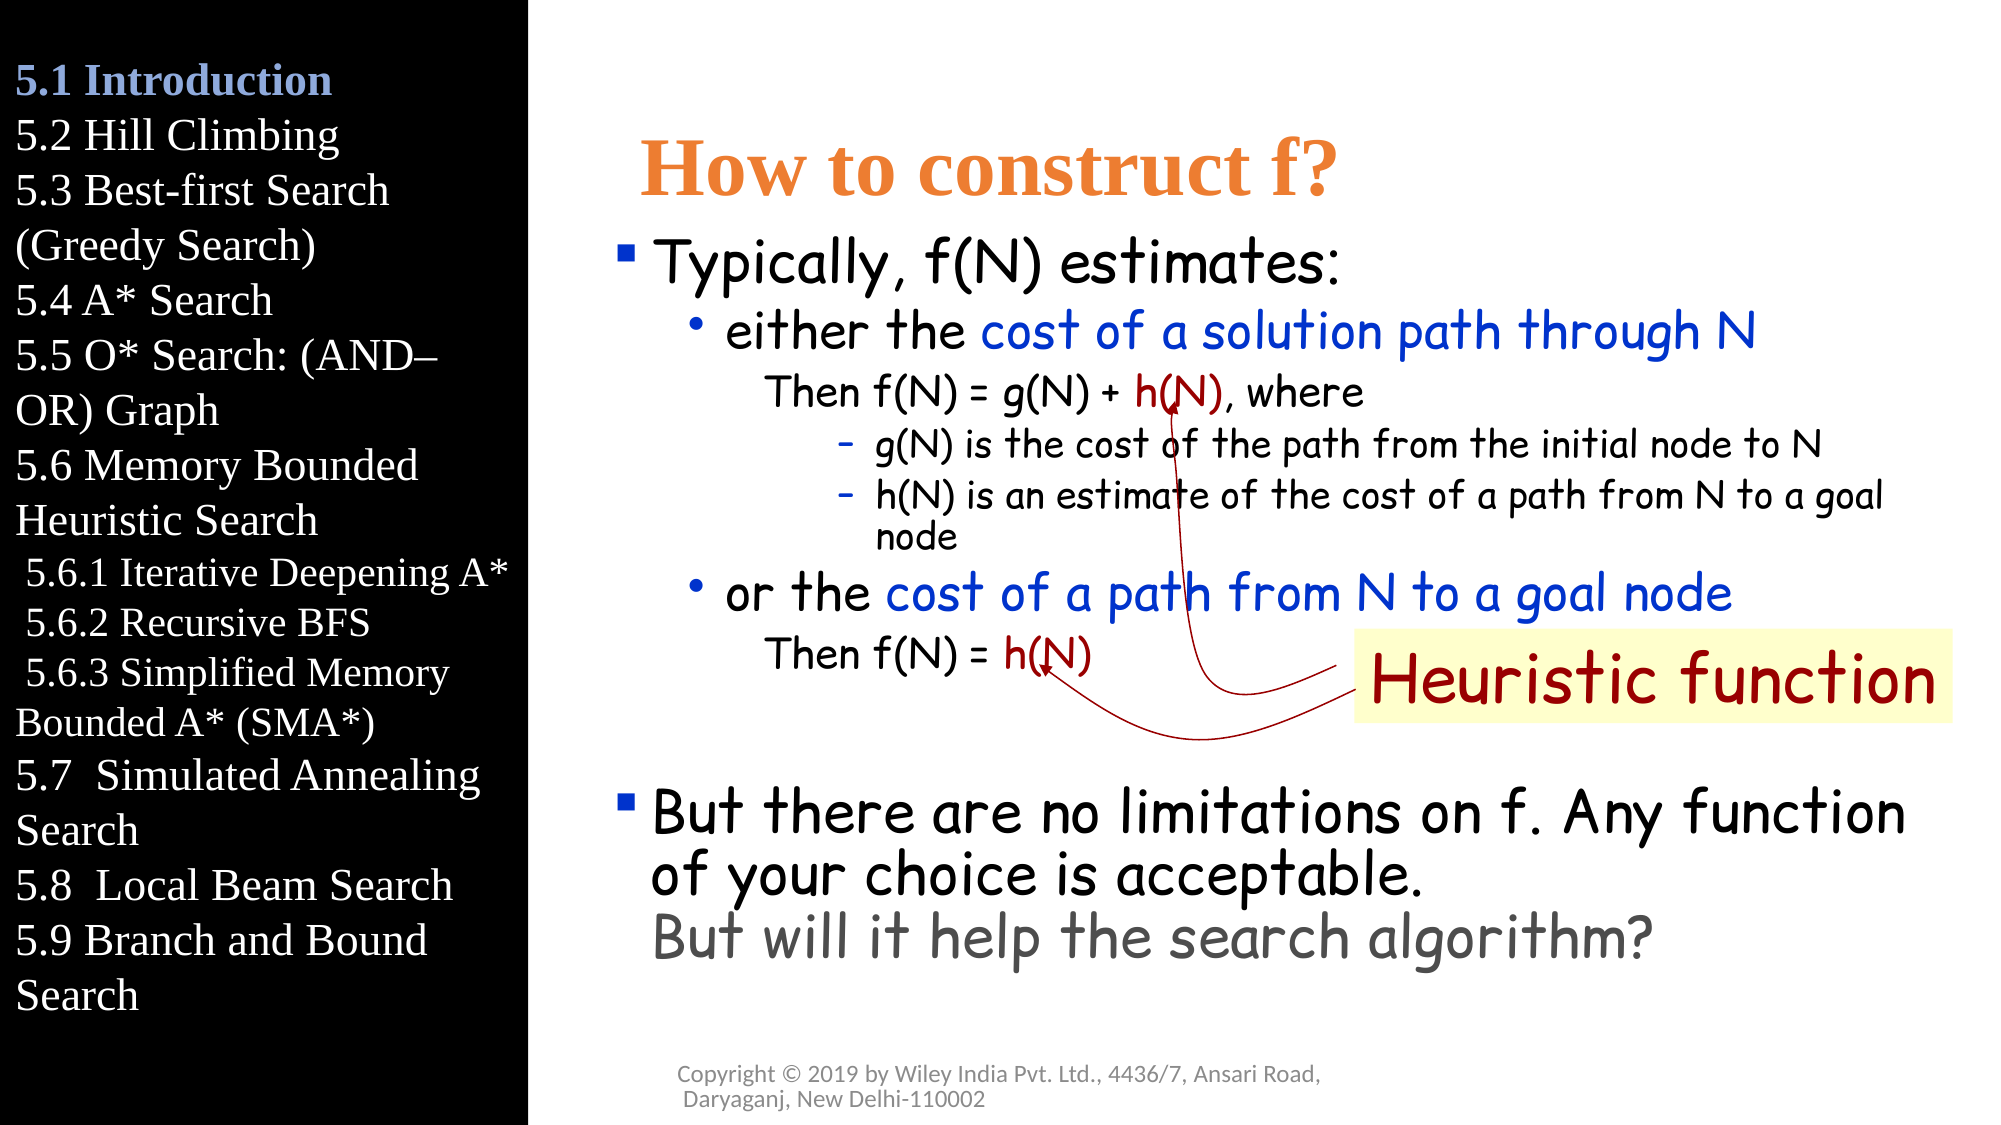

5.1 Introduction
5.2 Hill Climbing
5.3 Best-first Search (Greedy Search)
5.4 A* Search
5.5 O* Search: (AND–OR) Graph
5.6 Memory Bounded Heuristic Search
 5.6.1 Iterative Deepening A*
 5.6.2 Recursive BFS
 5.6.3 Simplified Memory Bounded A* (SMA*)
5.7  Simulated Annealing Search
5.8  Local Beam Search
5.9 Branch and Bound Search

# How to construct f?
Typically, f(N) estimates:
either the cost of a solution path through N
Then f(N) = g(N) + h(N), where
g(N) is the cost of the path from the initial node to N
h(N) is an estimate of the cost of a path from N to a goal node
or the cost of a path from N to a goal node
Then f(N) = h(N)

But there are no limitations on f. Any function of your choice is acceptable.
But will it help the search algorithm?

Heuristic function

Copyright © 2019 by Wiley India Pvt. Ltd., 4436/7, Ansari Road, Daryaganj, New Delhi-110002